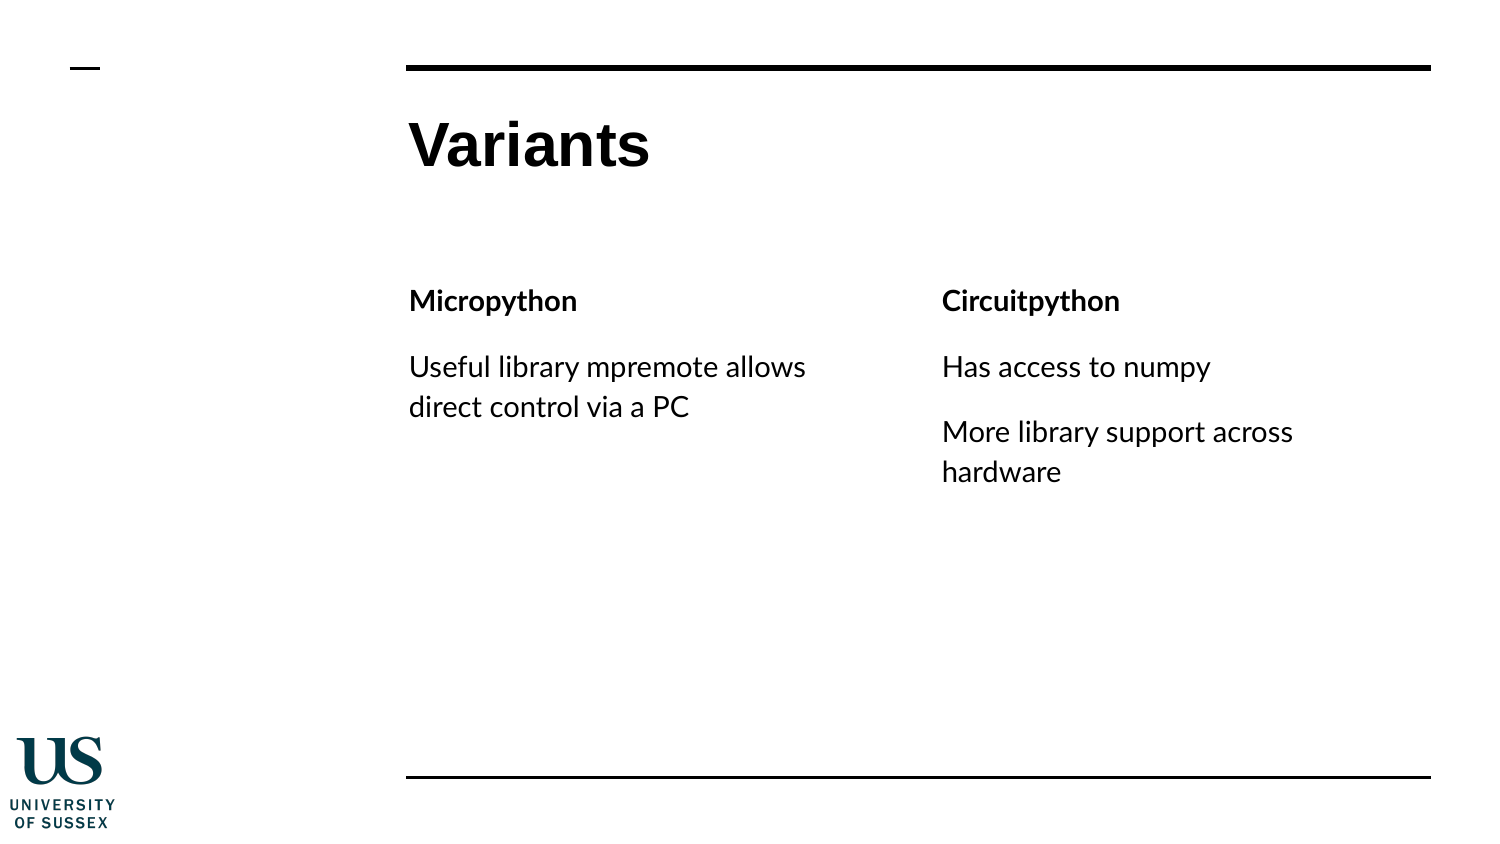

# Variants
Micropython
Useful library mpremote allows direct control via a PC

Circuitpython
Has access to numpy
More library support across hardware